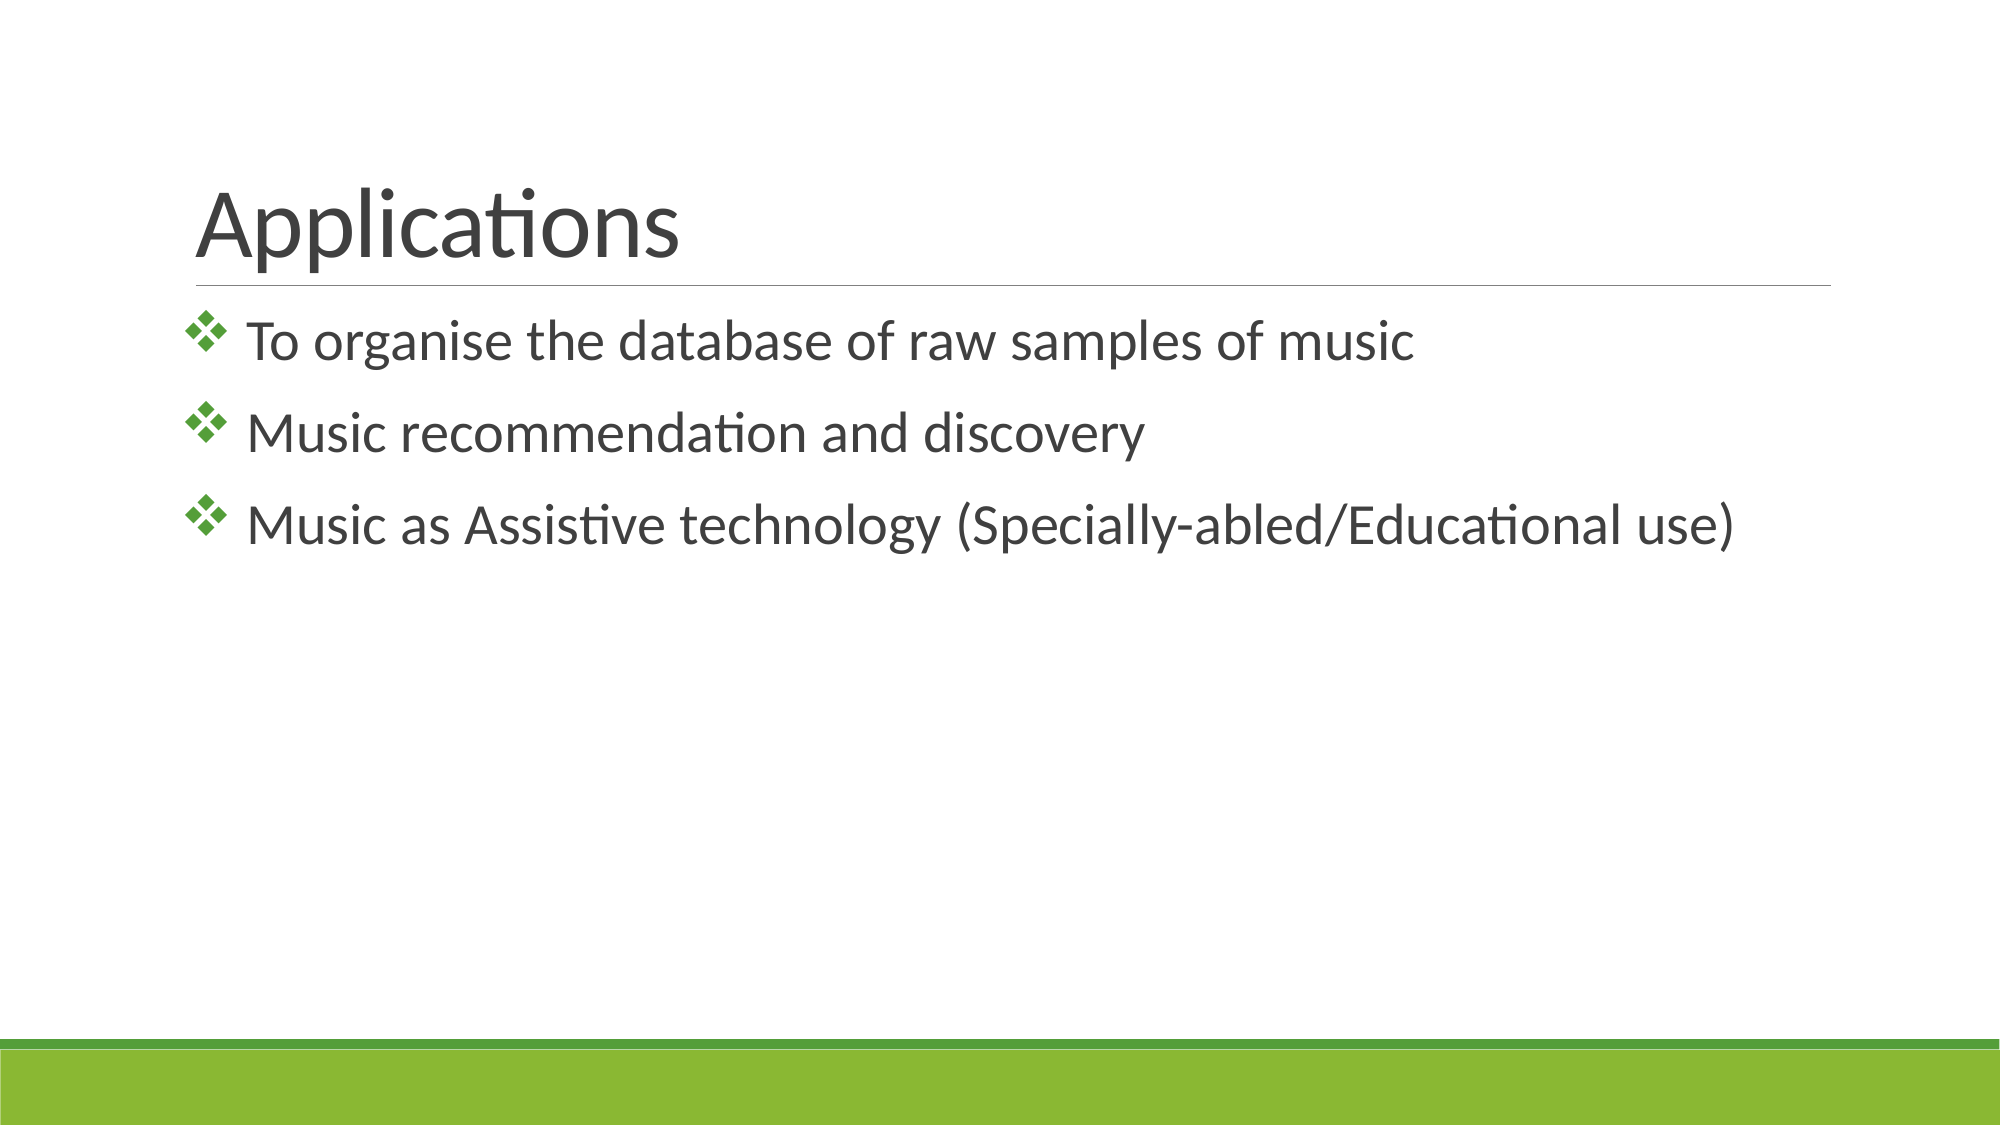

# Applications
 To organise the database of raw samples of music
 Music recommendation and discovery
 Music as Assistive technology (Specially-abled/Educational use)